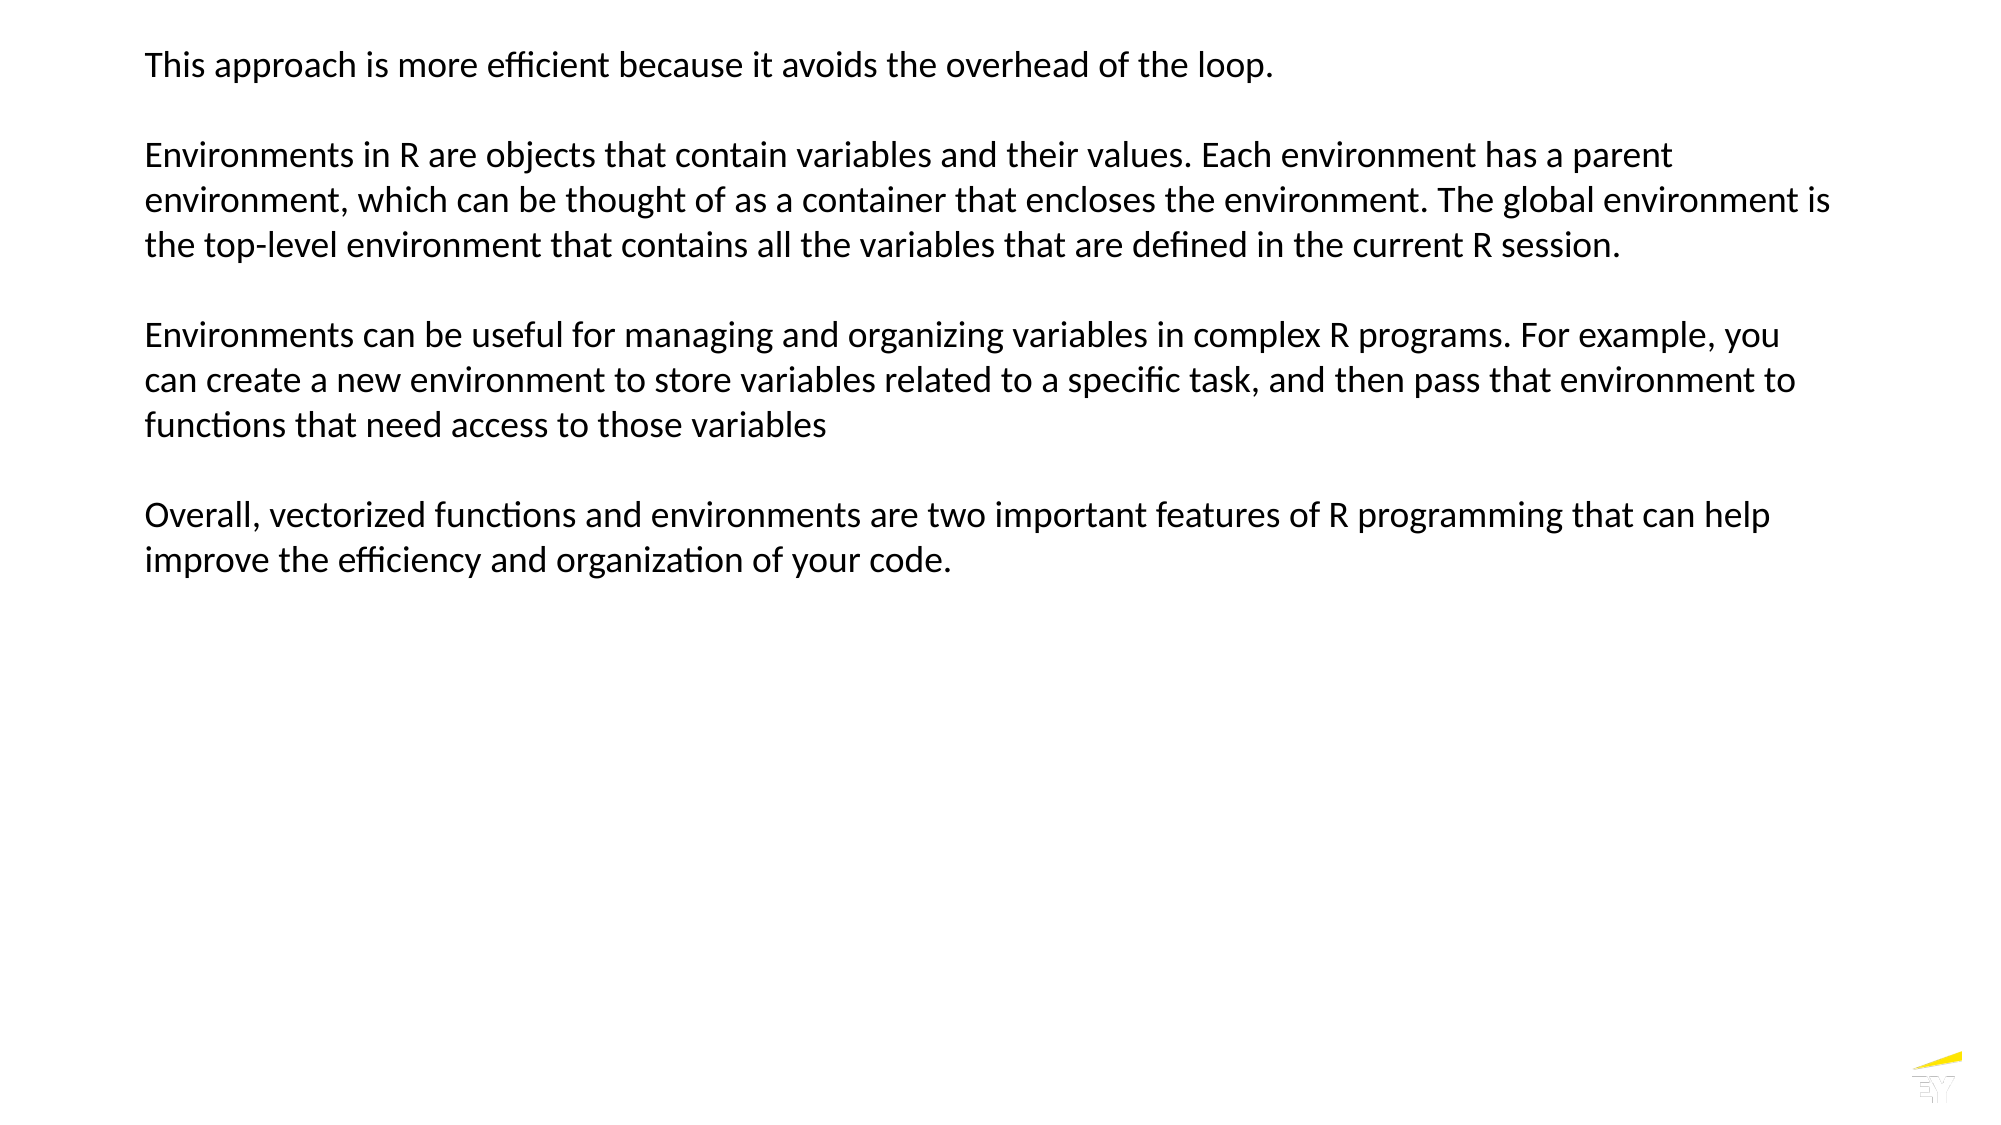

This approach is more efficient because it avoids the overhead of the loop.

Environments in R are objects that contain variables and their values. Each environment has a parent environment, which can be thought of as a container that encloses the environment. The global environment is the top-level environment that contains all the variables that are defined in the current R session.

Environments can be useful for managing and organizing variables in complex R programs. For example, you can create a new environment to store variables related to a specific task, and then pass that environment to functions that need access to those variables

Overall, vectorized functions and environments are two important features of R programming that can help improve the efficiency and organization of your code.